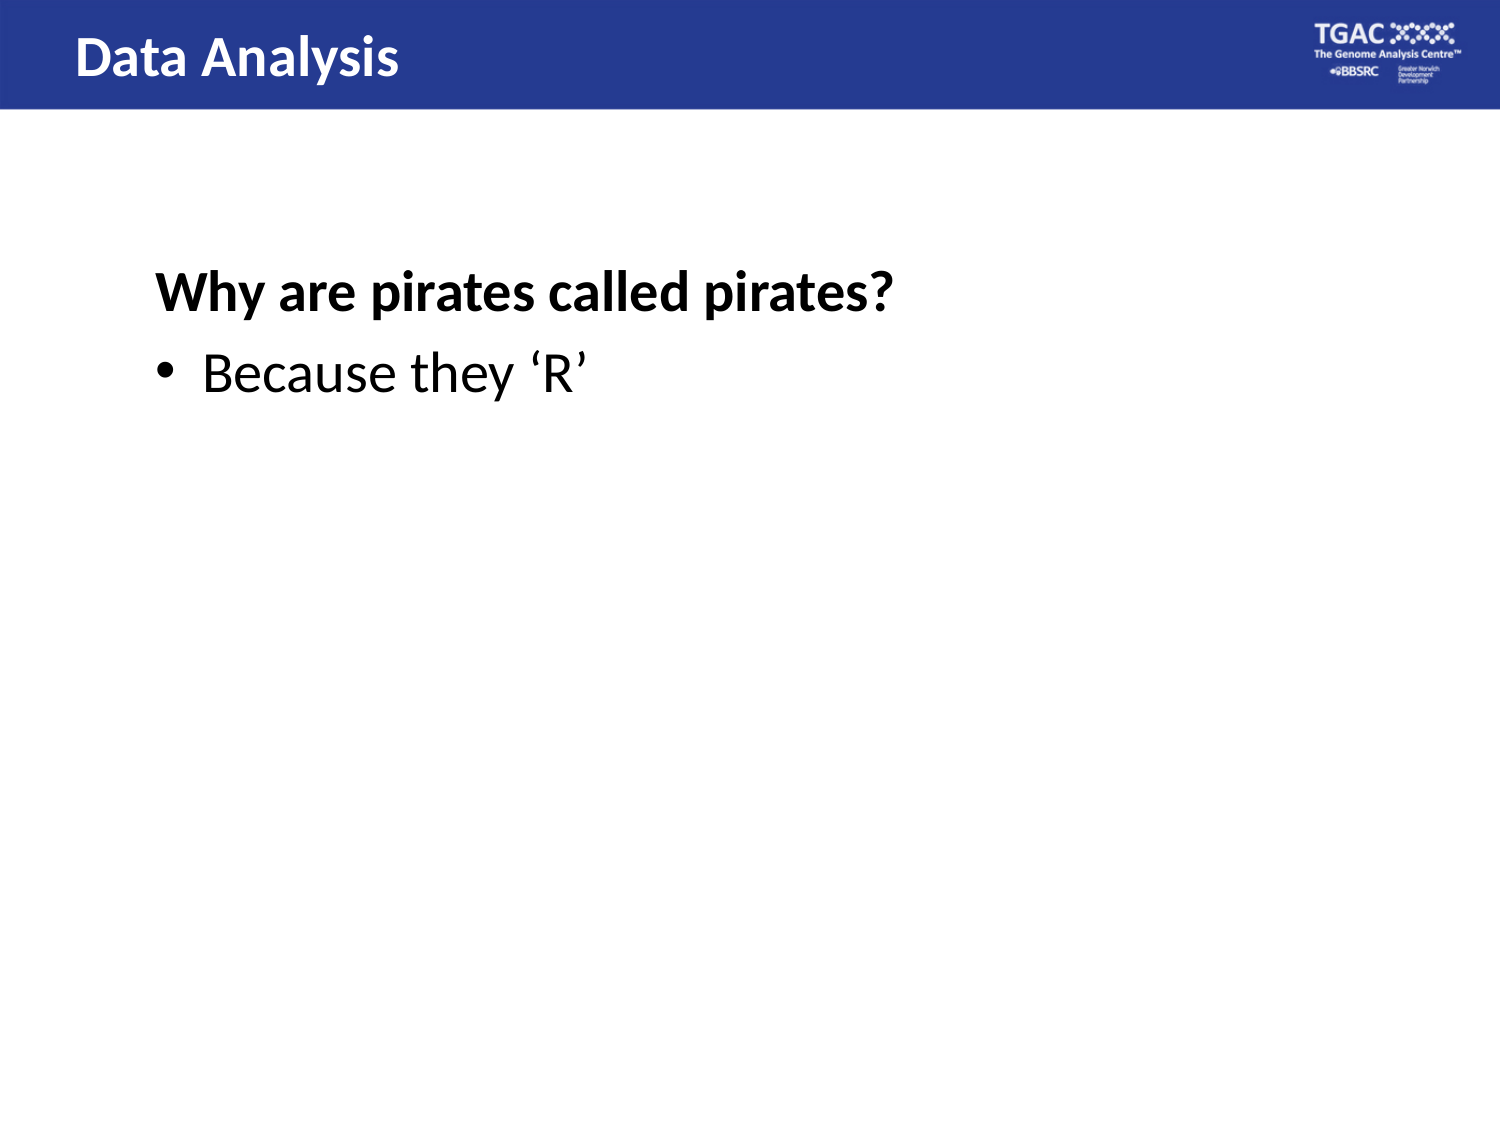

Data Analysis

Why are pirates called pirates?
Because they ‘R’